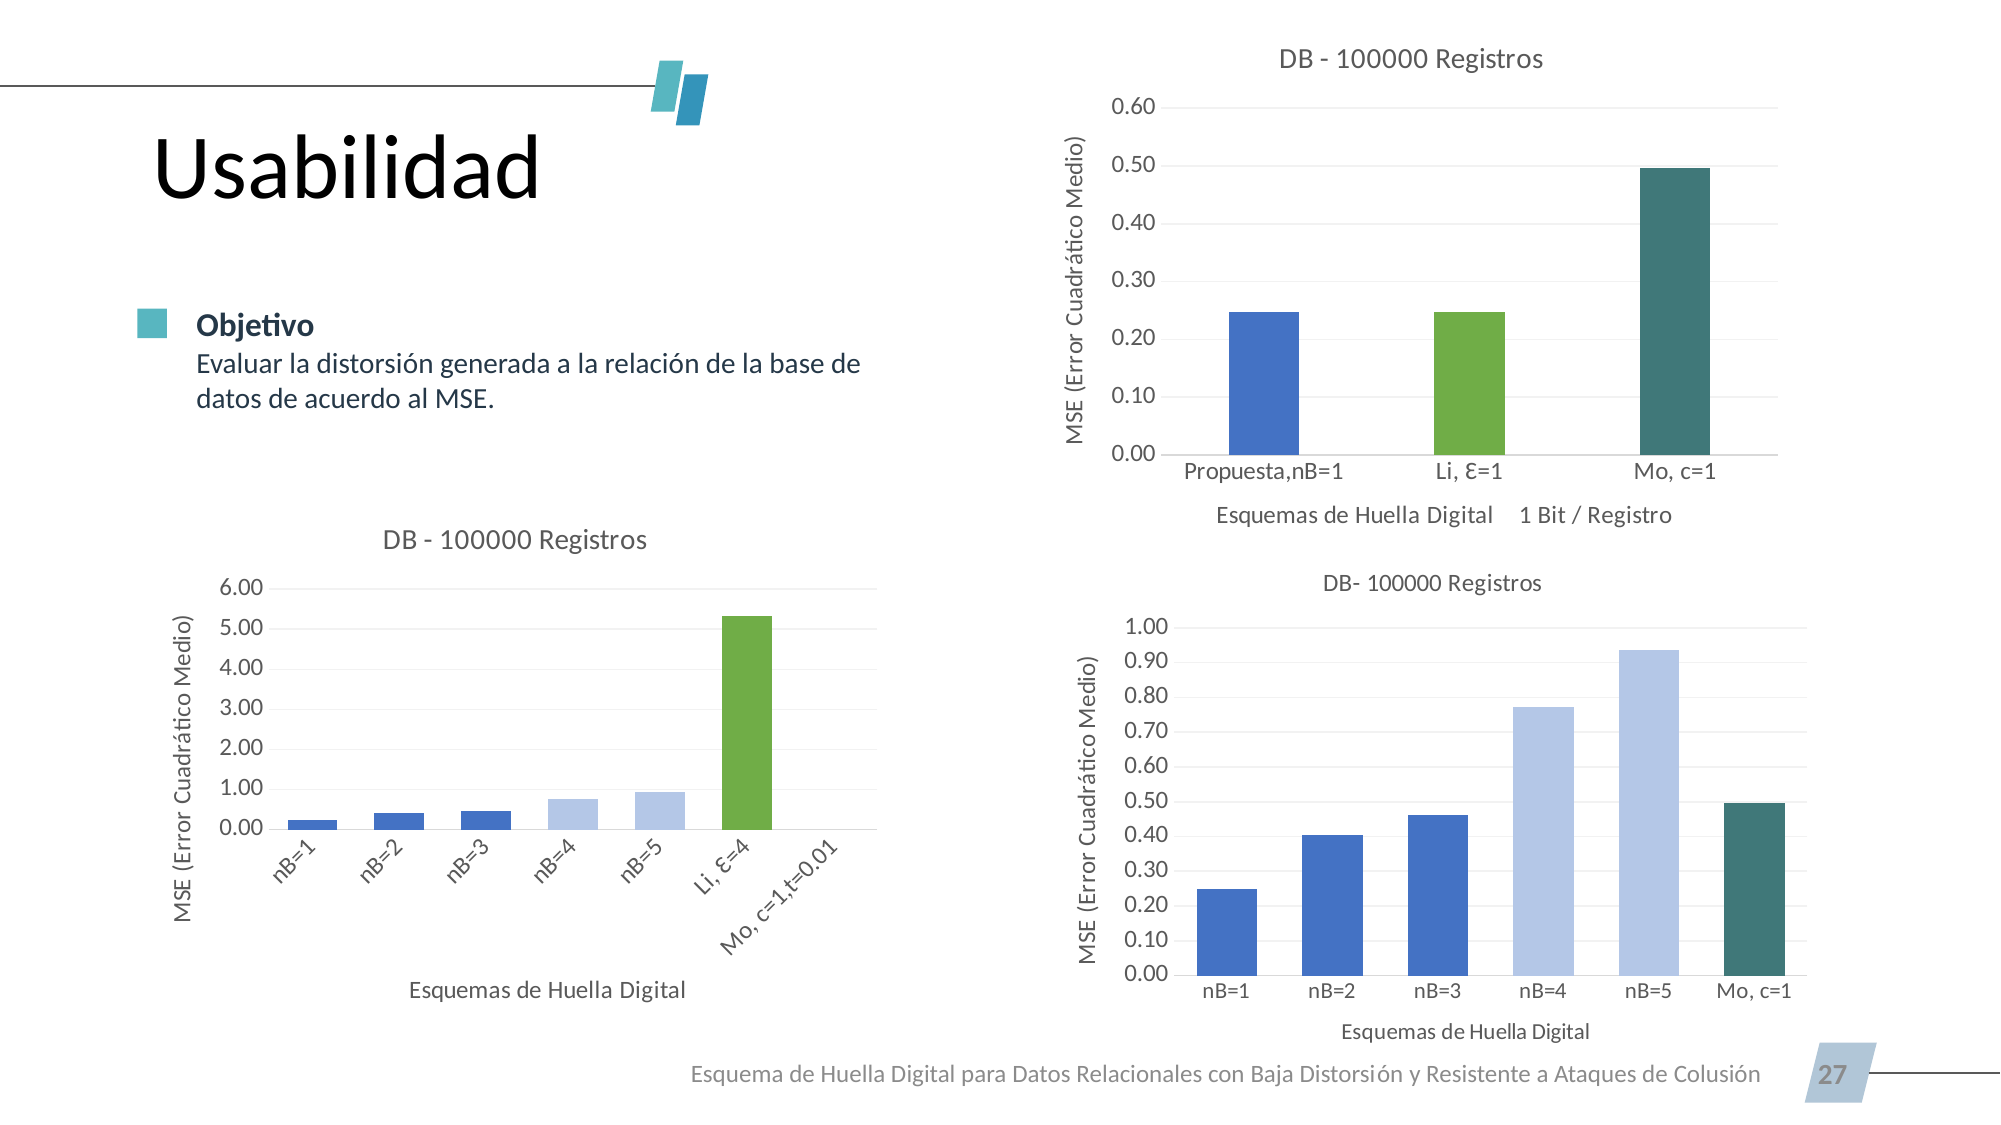

### Chart: DB - 100000 Registros

| Category |  |
|---|---|
| Propuesta,nB=1 | 0.24742333333333333 |
| Li, Ɛ=1 | 0.24741 |
| Mo, c=1 | 0.49623333333333336 |
# Usabilidad

Objetivo

Evaluar la distorsión generada a la relación de la base de datos de acuerdo al MSE.

[unsupported chart]

### Chart: DB- 100000 Registros

| Category |  |
|---|---|
| nB=1 | 0.24742333333333333 |
| nB=2 | 0.4033266666666666 |
| nB=3 | 0.4617533333333333 |
| nB=4 | 0.7723466666666666 |
| nB=5 | 0.9367333333333333 |
| Mo, c=1 | 0.49623333333333336 |
Esquema de Huella Digital para Datos Relacionales con Baja Distorsión y Resistente a Ataques de Colusión
27
The Power of PowerPoint | thepopp.com
The Power of PowerPoint | thepopp.com
The Power of PowerPoint | thepopp.com